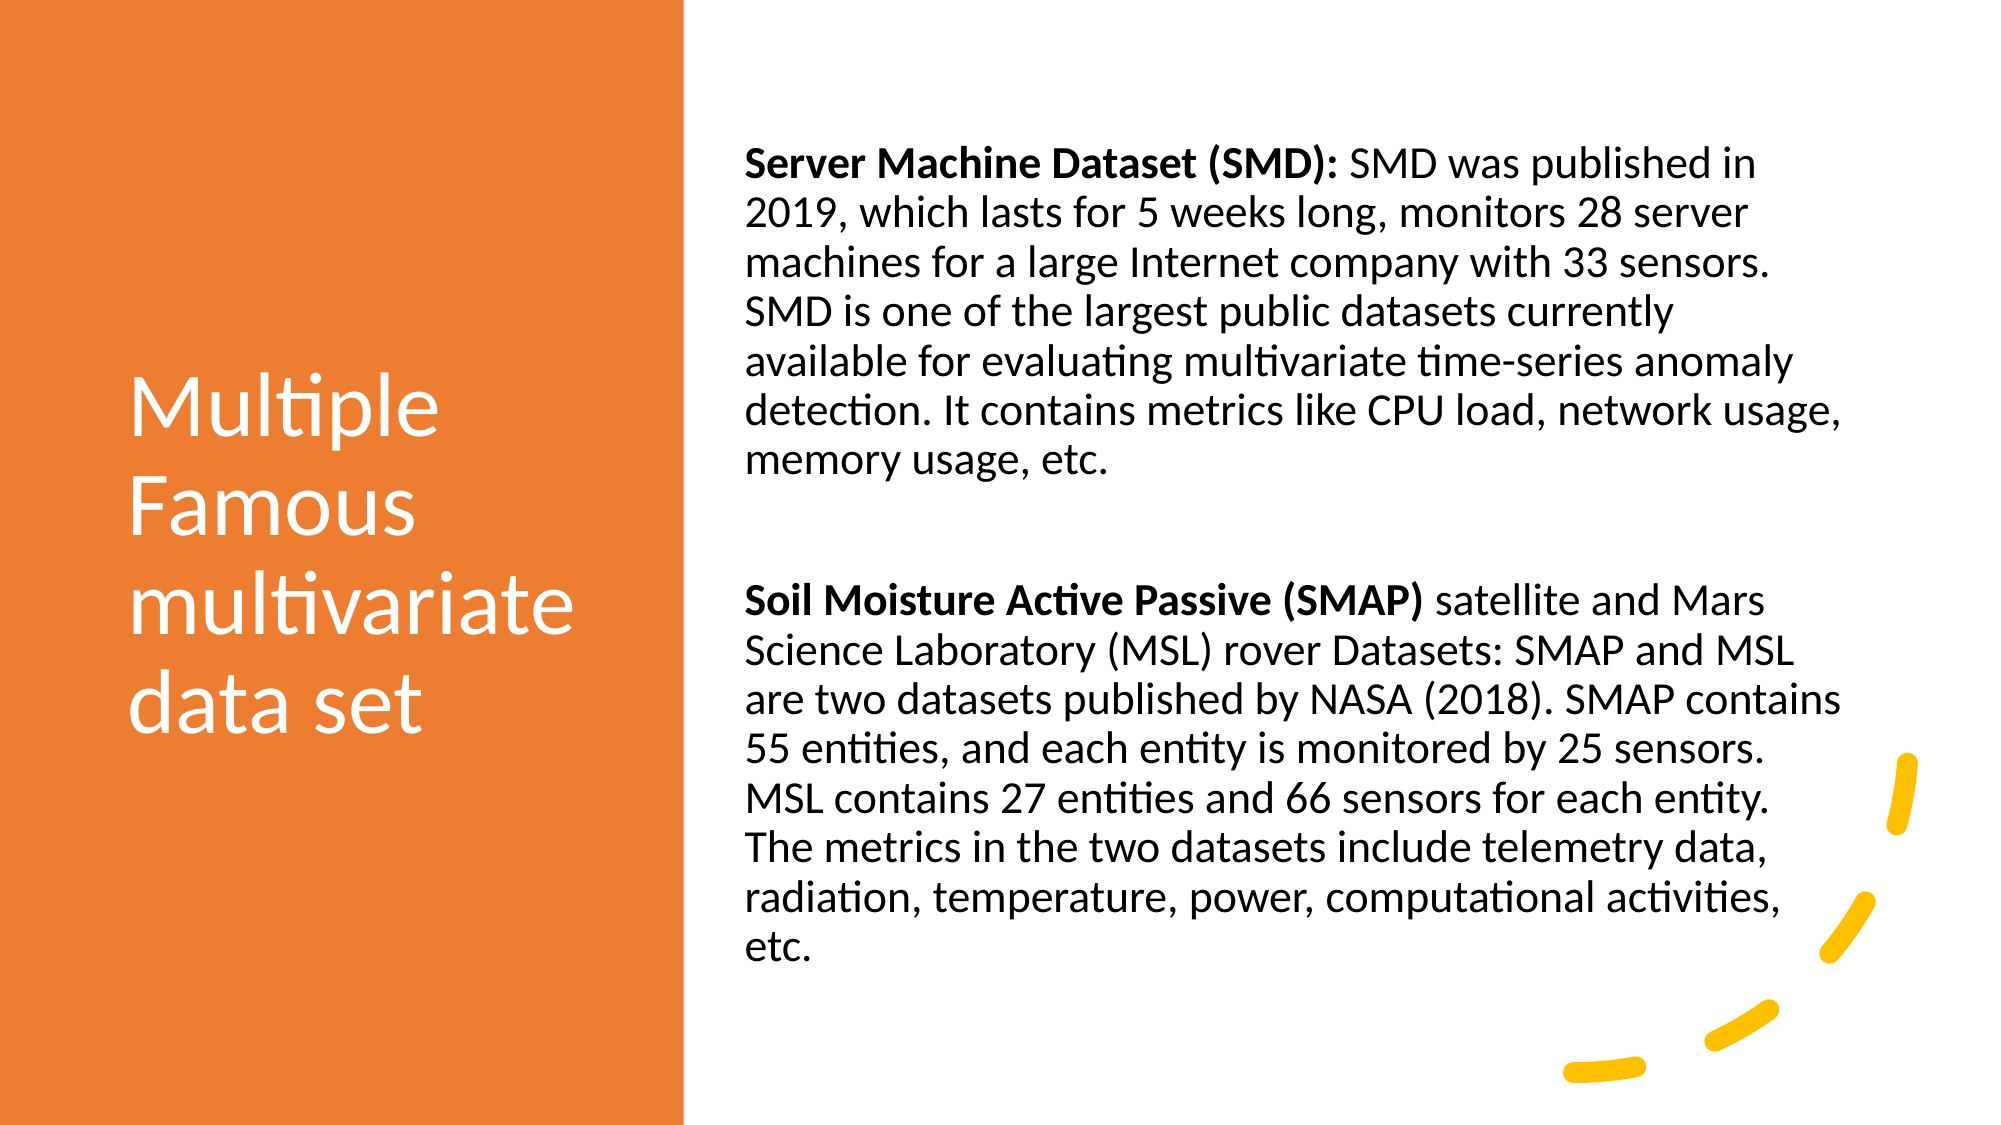

# Multiple Famous multivariate data set
Server Machine Dataset (SMD): SMD was published in 2019, which lasts for 5 weeks long, monitors 28 server machines for a large Internet company with 33 sensors. SMD is one of the largest public datasets currently available for evaluating multivariate time-series anomaly detection. It contains metrics like CPU load, network usage, memory usage, etc.

Soil Moisture Active Passive (SMAP) satellite and Mars Science Laboratory (MSL) rover Datasets: SMAP and MSL are two datasets published by NASA (2018). SMAP contains 55 entities, and each entity is monitored by 25 sensors. MSL contains 27 entities and 66 sensors for each entity. The metrics in the two datasets include telemetry data, radiation, temperature, power, computational activities, etc.